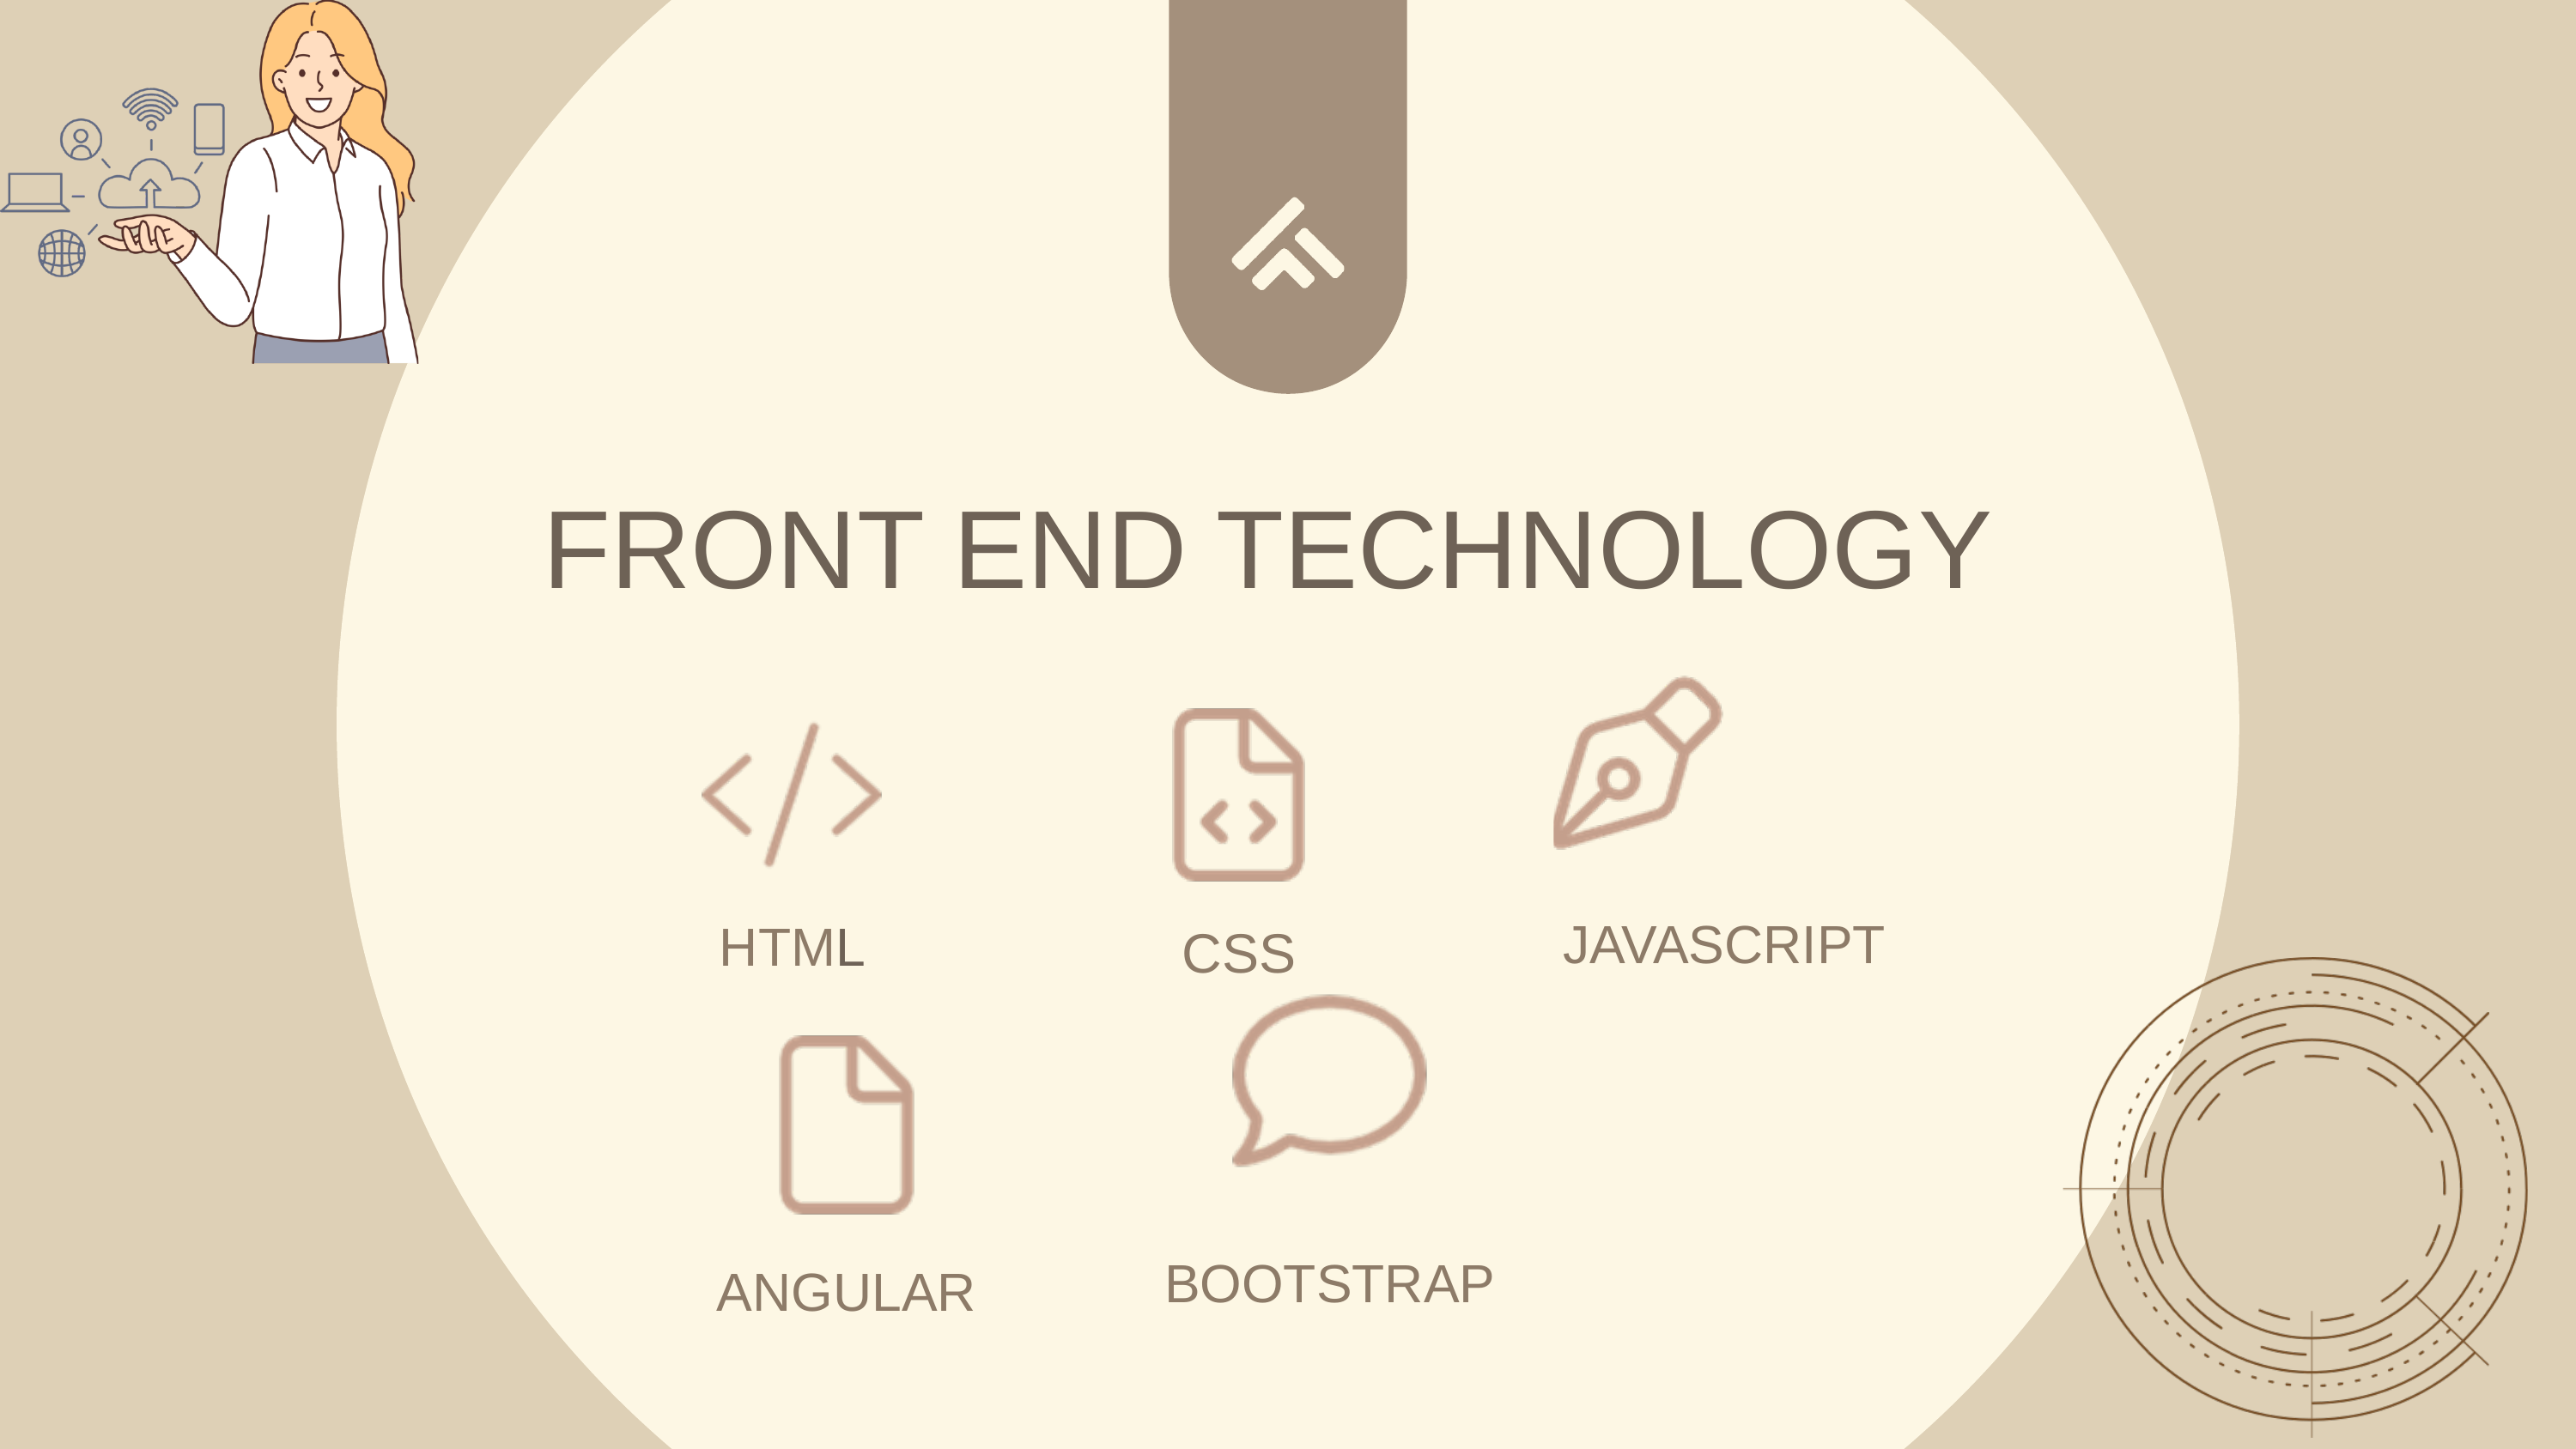

FRONT END TECHNOLOGY

JAVASCRIPT
HTML
CSS

BOOTSTRAP
ANGULAR